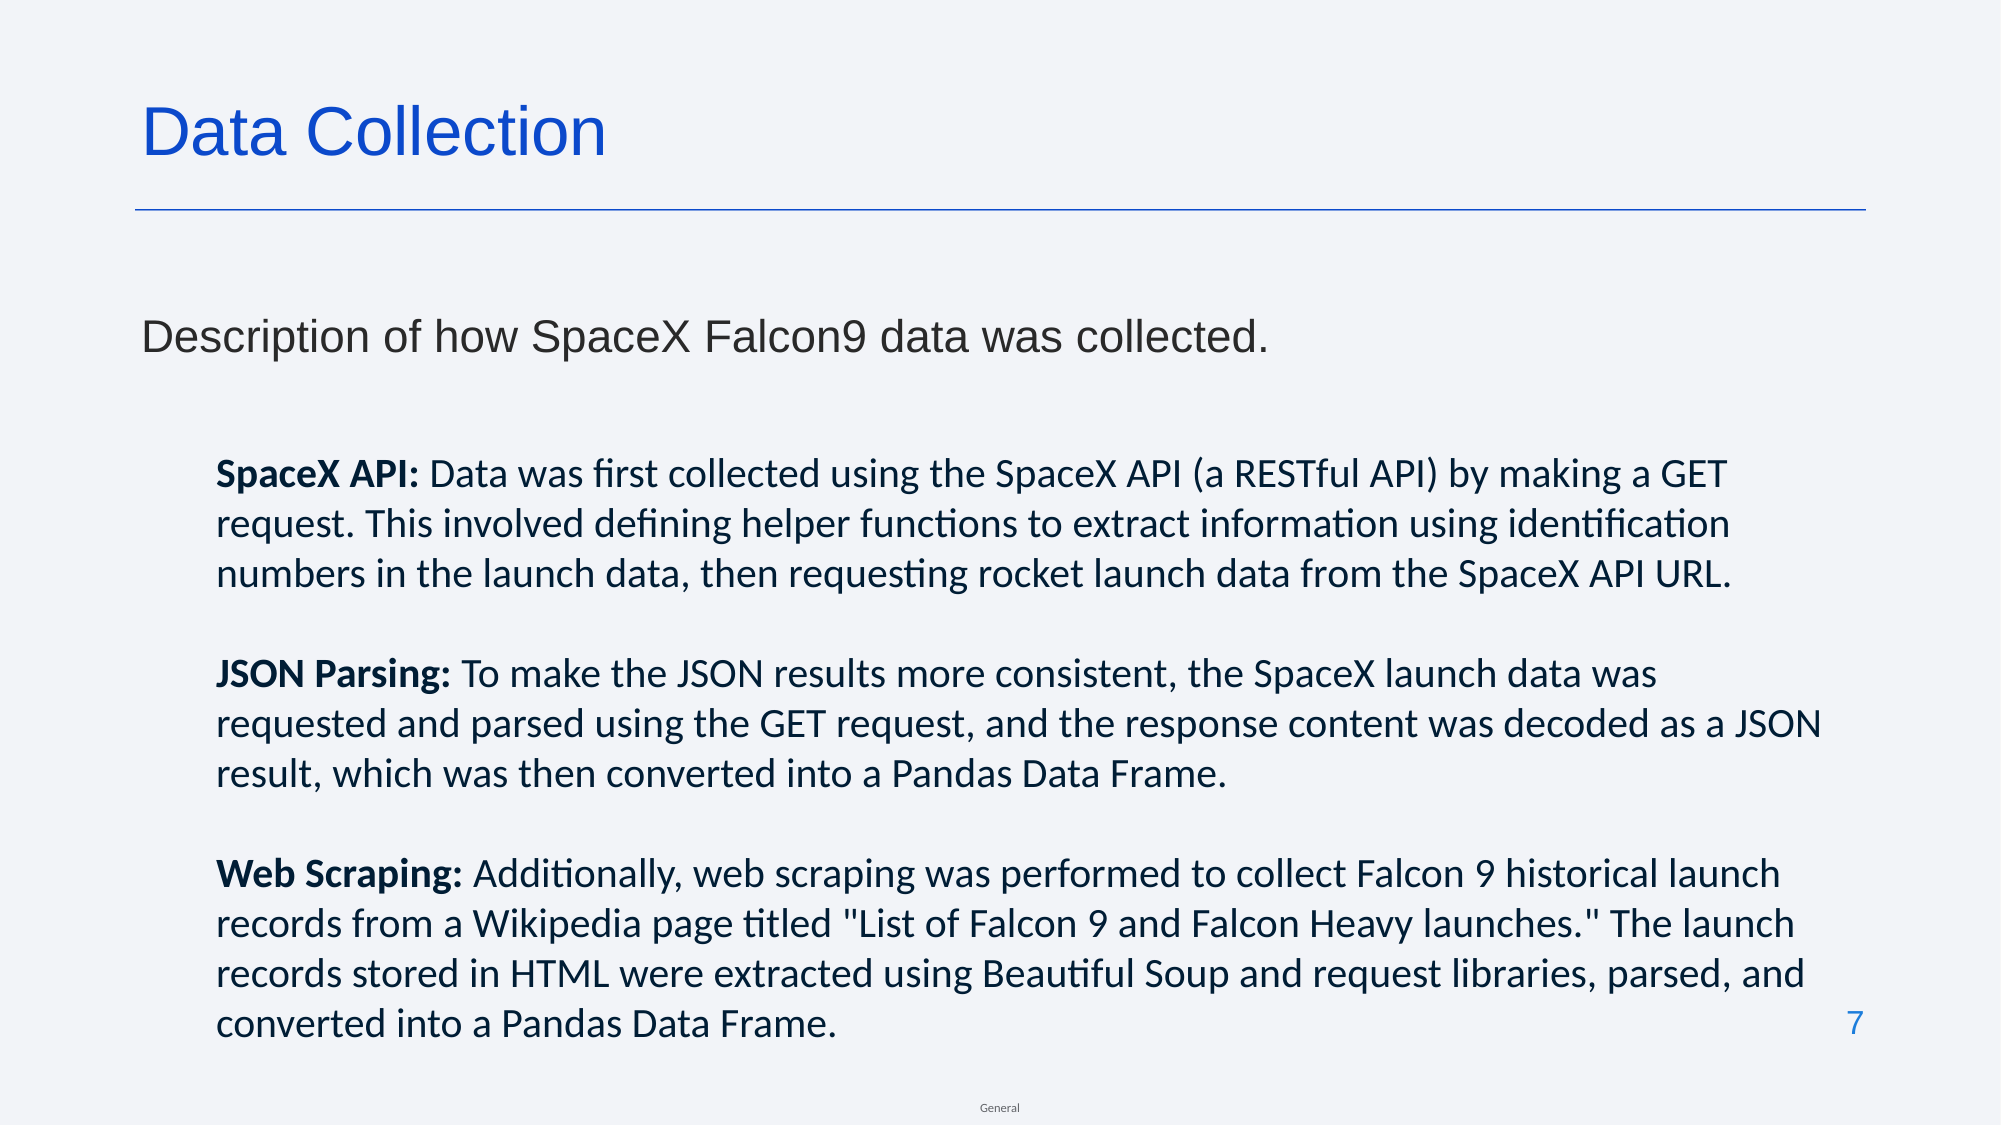

Data Collection
Description of how SpaceX Falcon9 data was collected.

SpaceX API: Data was first collected using the SpaceX API (a RESTful API) by making a GET request. This involved defining helper functions to extract information using identification numbers in the launch data, then requesting rocket launch data from the SpaceX API URL.

JSON Parsing: To make the JSON results more consistent, the SpaceX launch data was requested and parsed using the GET request, and the response content was decoded as a JSON result, which was then converted into a Pandas Data Frame.

Web Scraping: Additionally, web scraping was performed to collect Falcon 9 historical launch records from a Wikipedia page titled "List of Falcon 9 and Falcon Heavy launches." The launch records stored in HTML were extracted using Beautiful Soup and request libraries, parsed, and converted into a Pandas Data Frame.
7